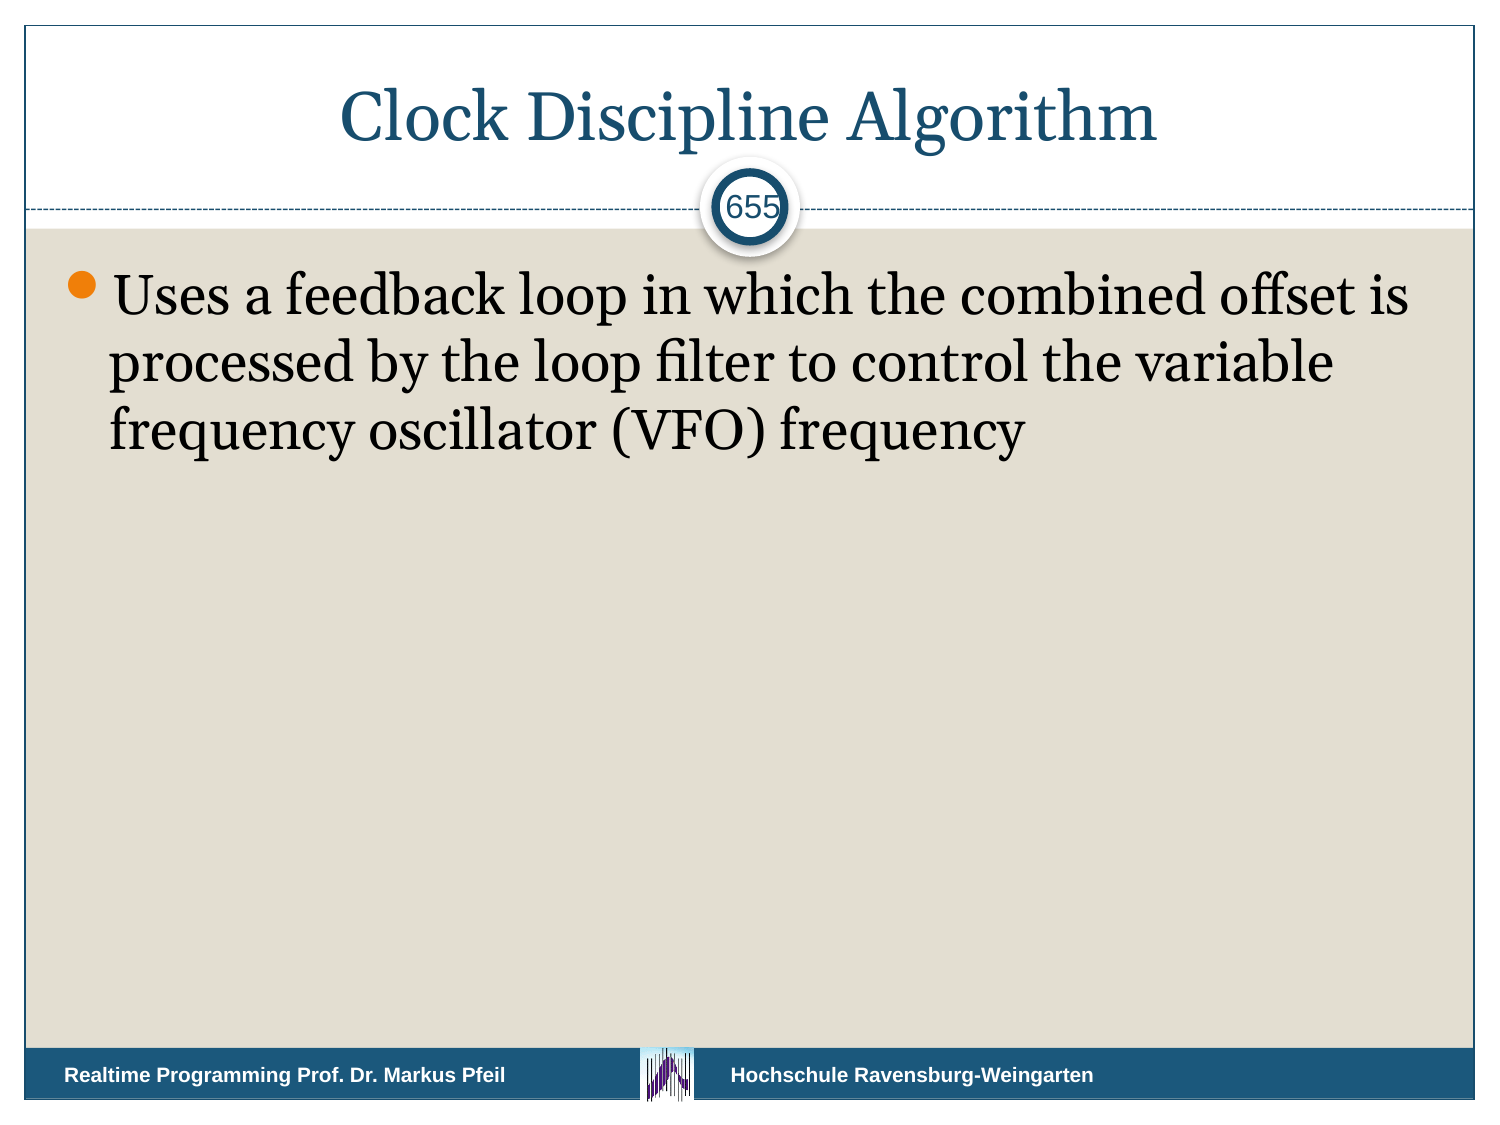

# Clock Discipline Algorithm
655
Uses a feedback loop in which the combined offset is processed by the loop filter to control the variable frequency oscillator (VFO) frequency
Realtime Programming Prof. Dr. Markus Pfeil